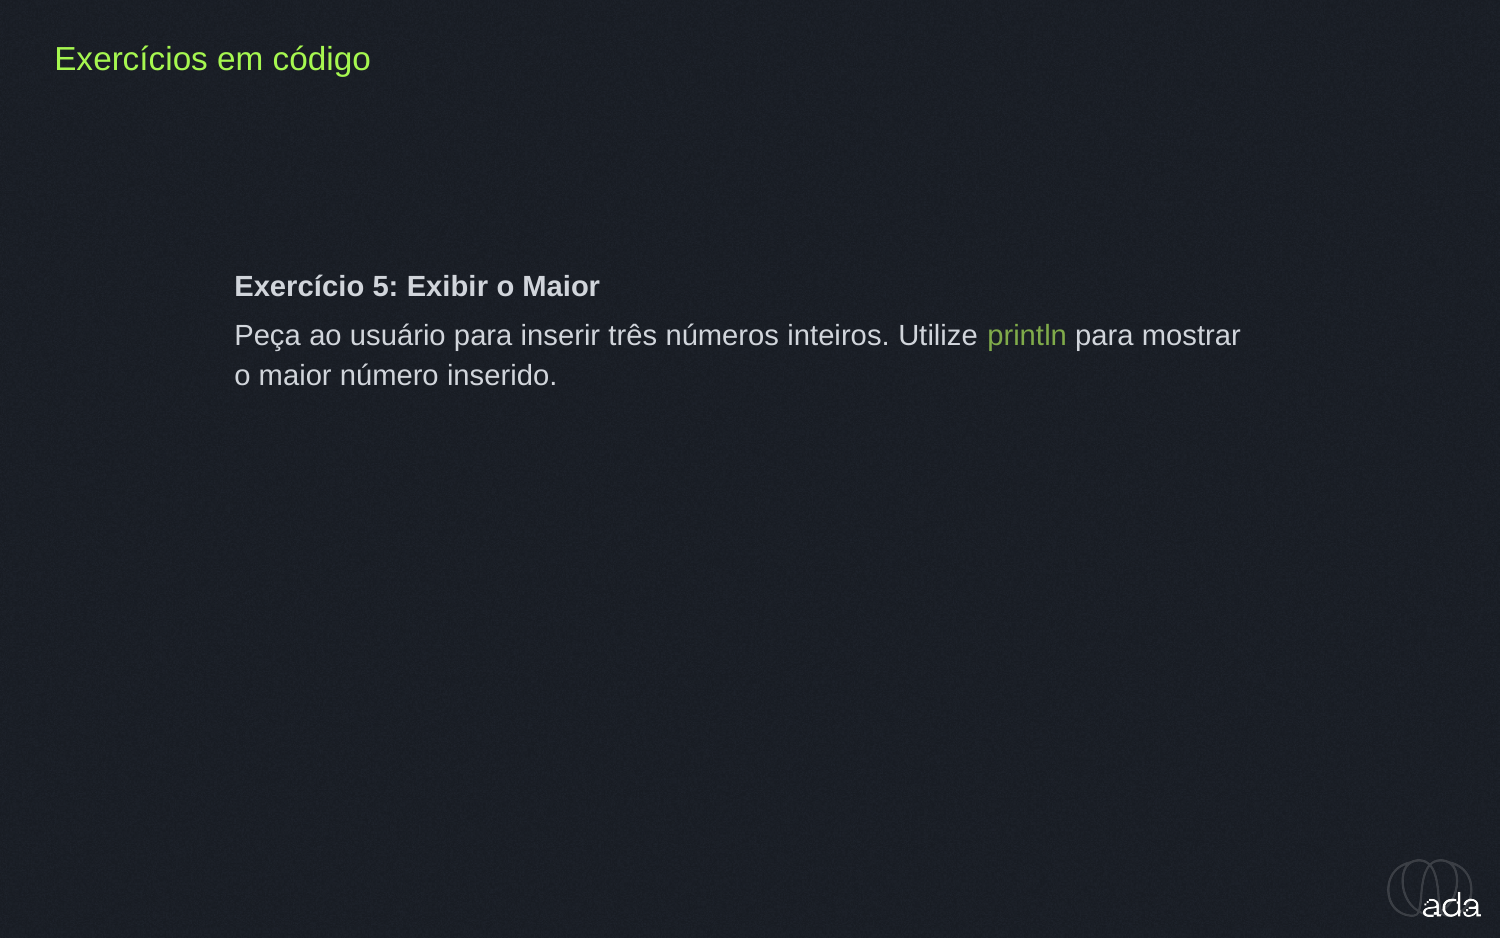

Exercícios em código
Exercício 5: Exibir o Maior
Peça ao usuário para inserir três números inteiros. Utilize println para mostrar o maior número inserido.